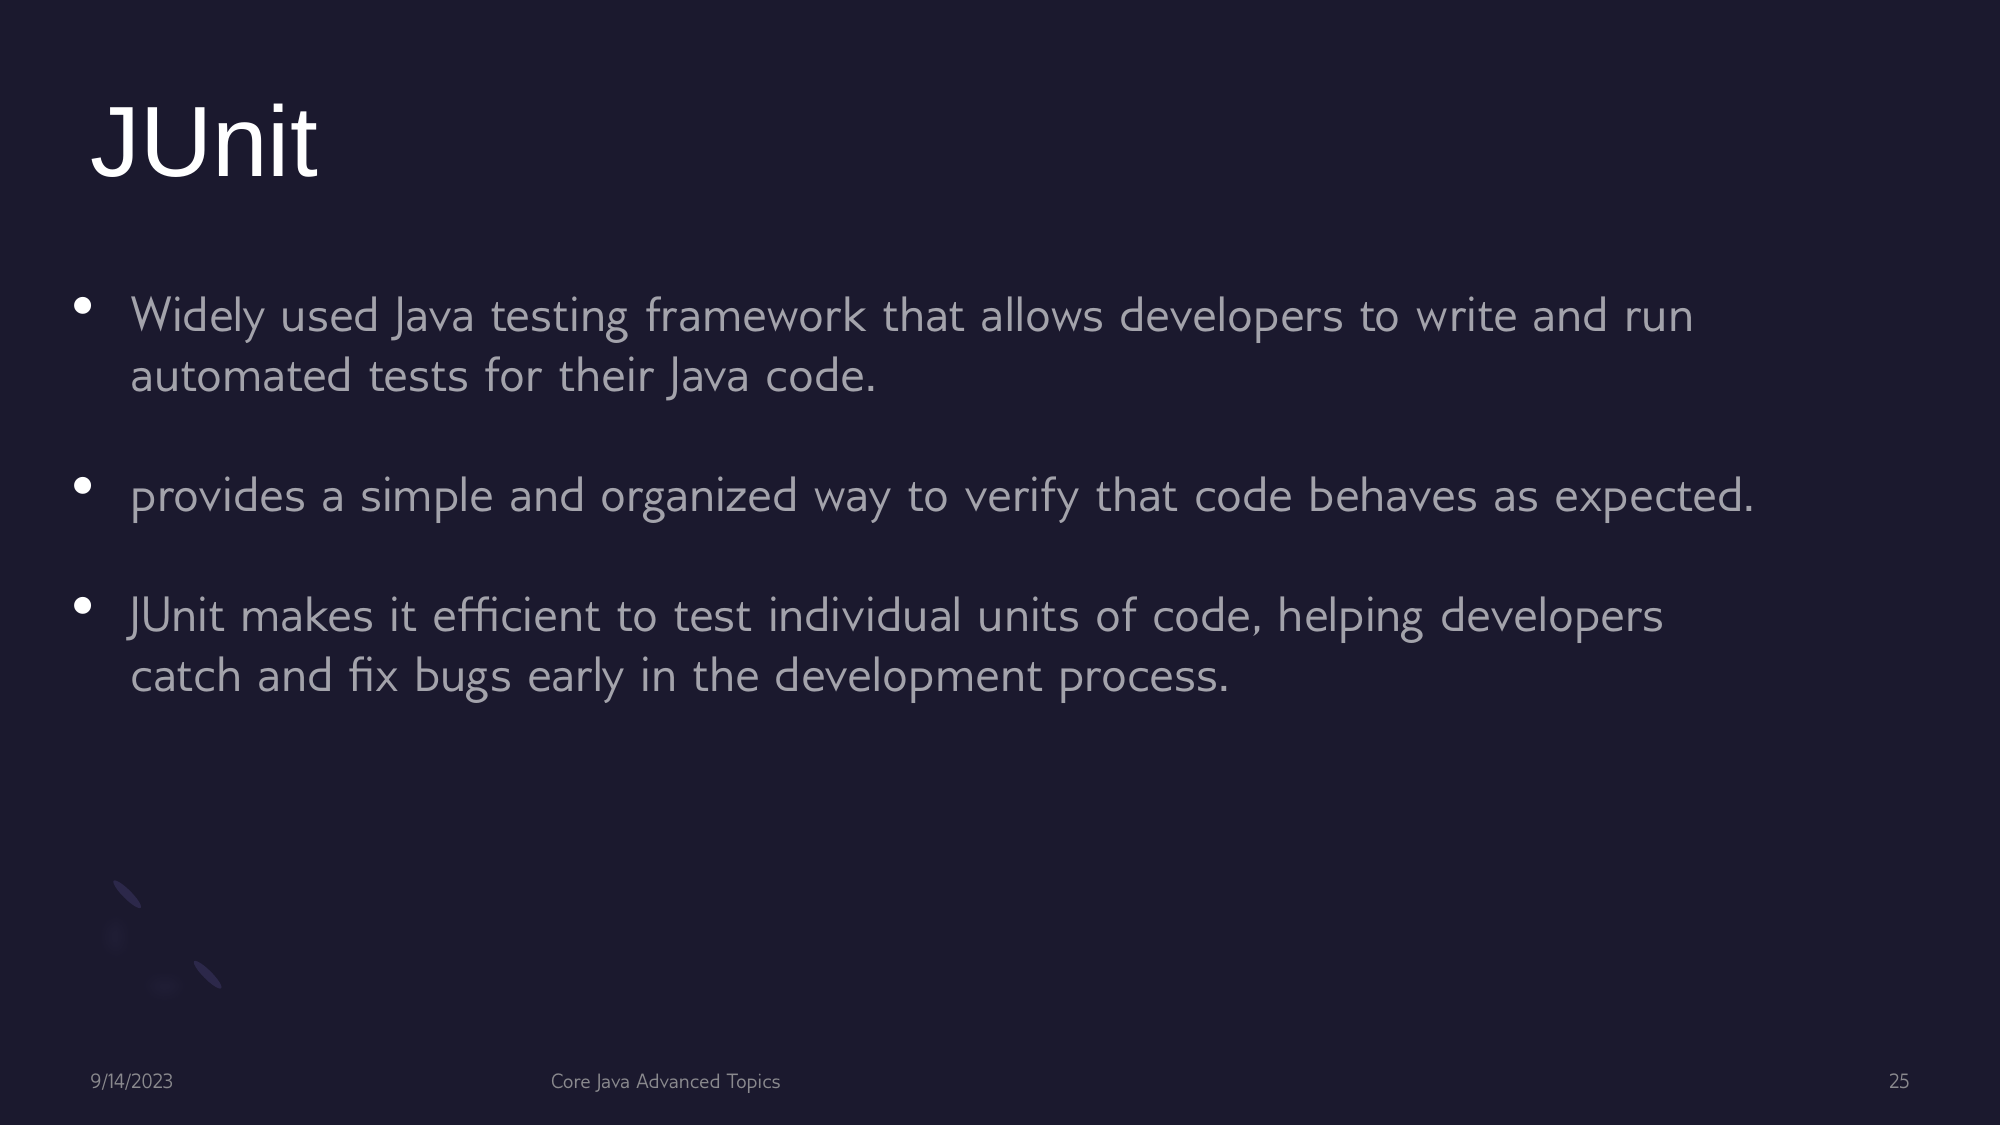

# JUnit
Widely used Java testing framework that allows developers to write and run automated tests for their Java code.

provides a simple and organized way to verify that code behaves as expected.

JUnit makes it efficient to test individual units of code, helping developers catch and fix bugs early in the development process.

9/14/2023
Core Java Advanced Topics
25